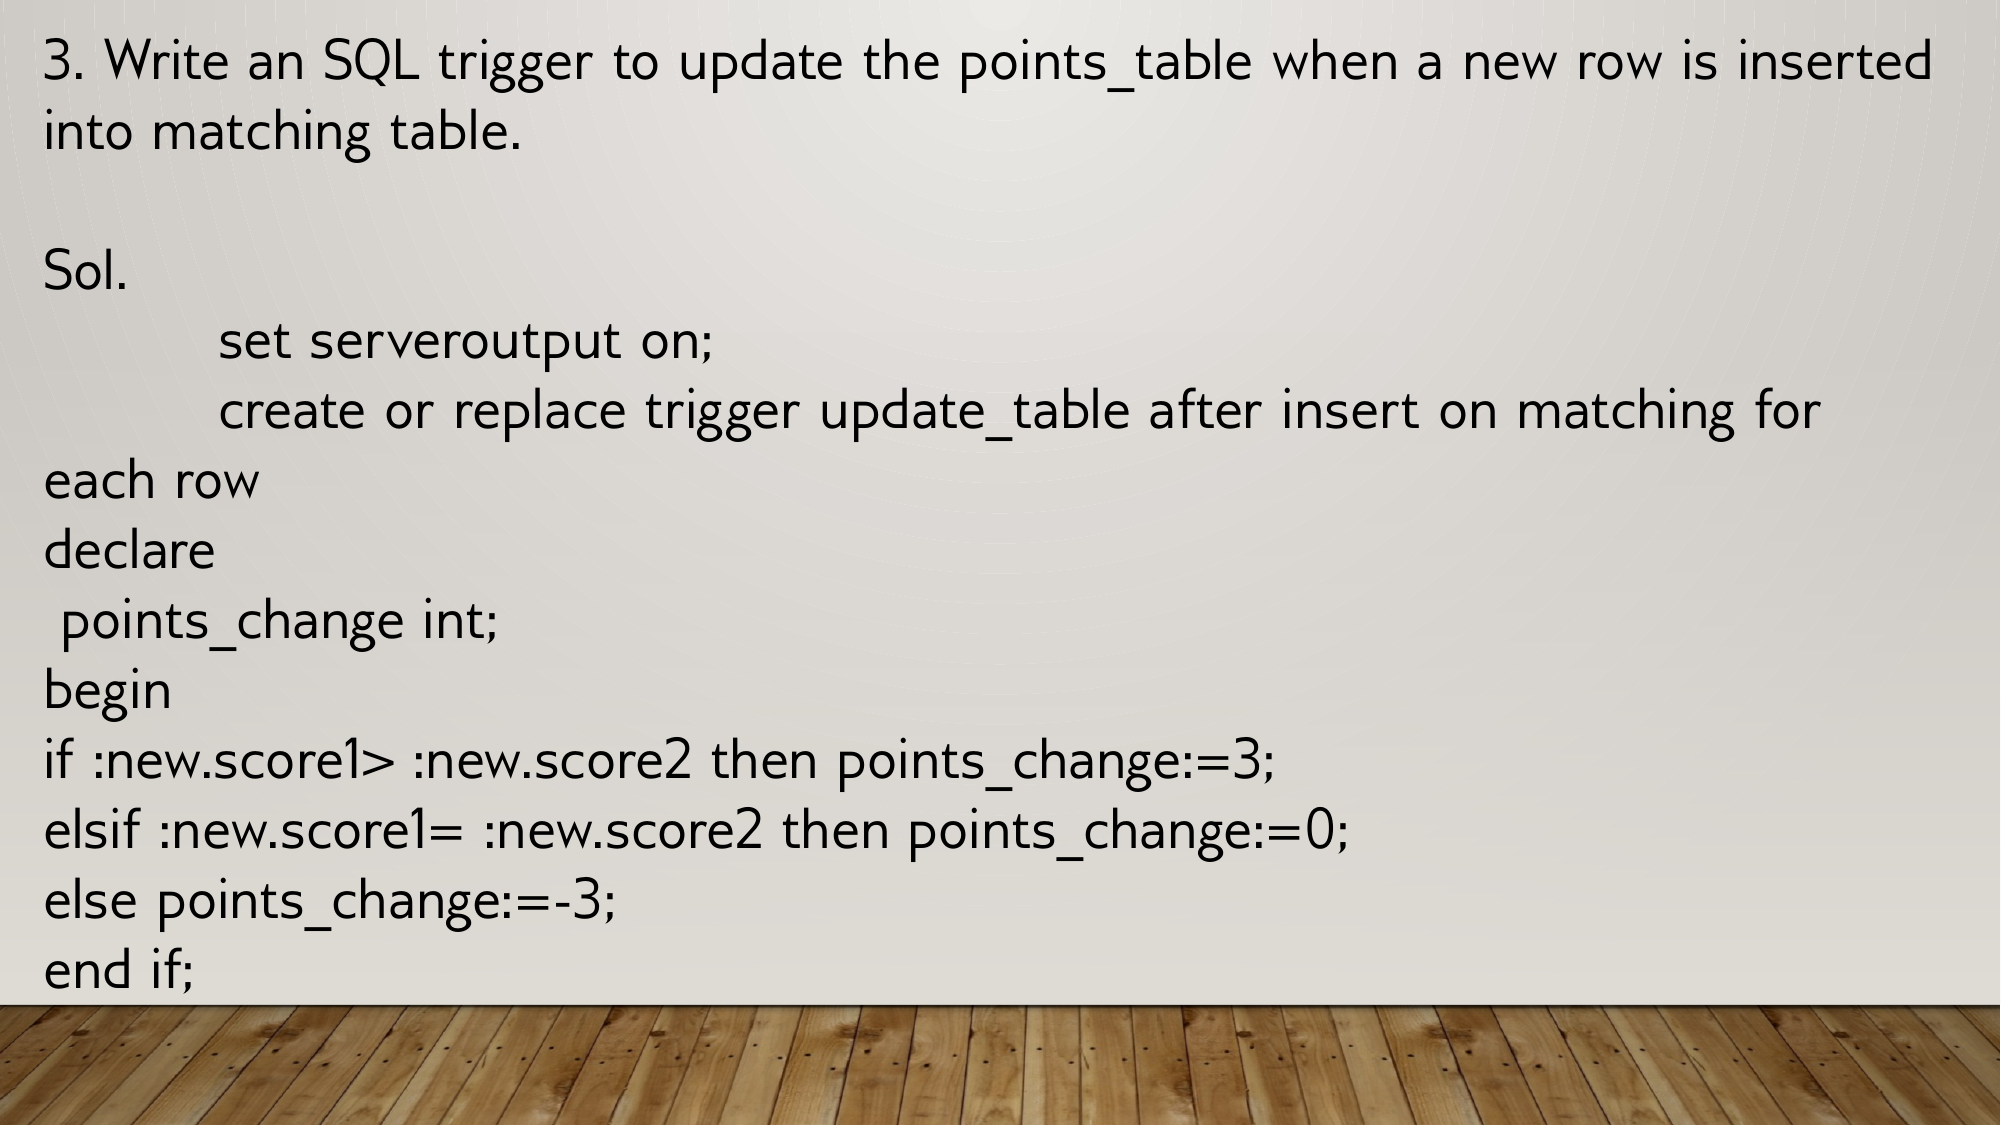

3. Write an SQL trigger to update the points_table when a new row is inserted into matching table.

Sol.
          set serveroutput on;
          create or replace trigger update_table after insert on matching for each row
declare
 points_change int;
begin
if :new.score1> :new.score2 then points_change:=3;
elsif :new.score1= :new.score2 then points_change:=0;
else points_change:=-3;
end if;